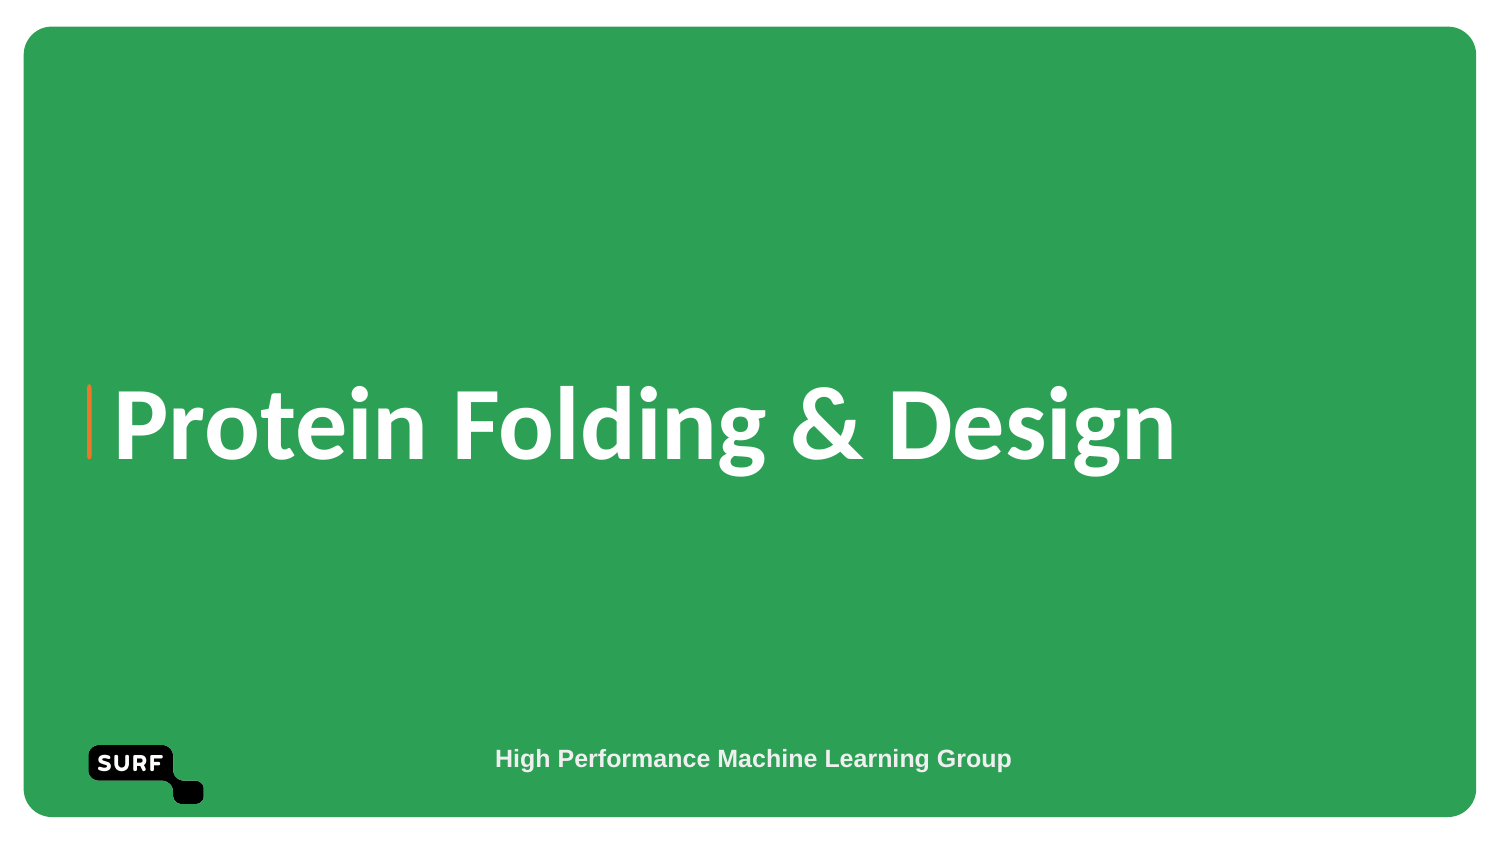

# Chapter green

Protein Folding & Design

High Performance Machine Learning Group